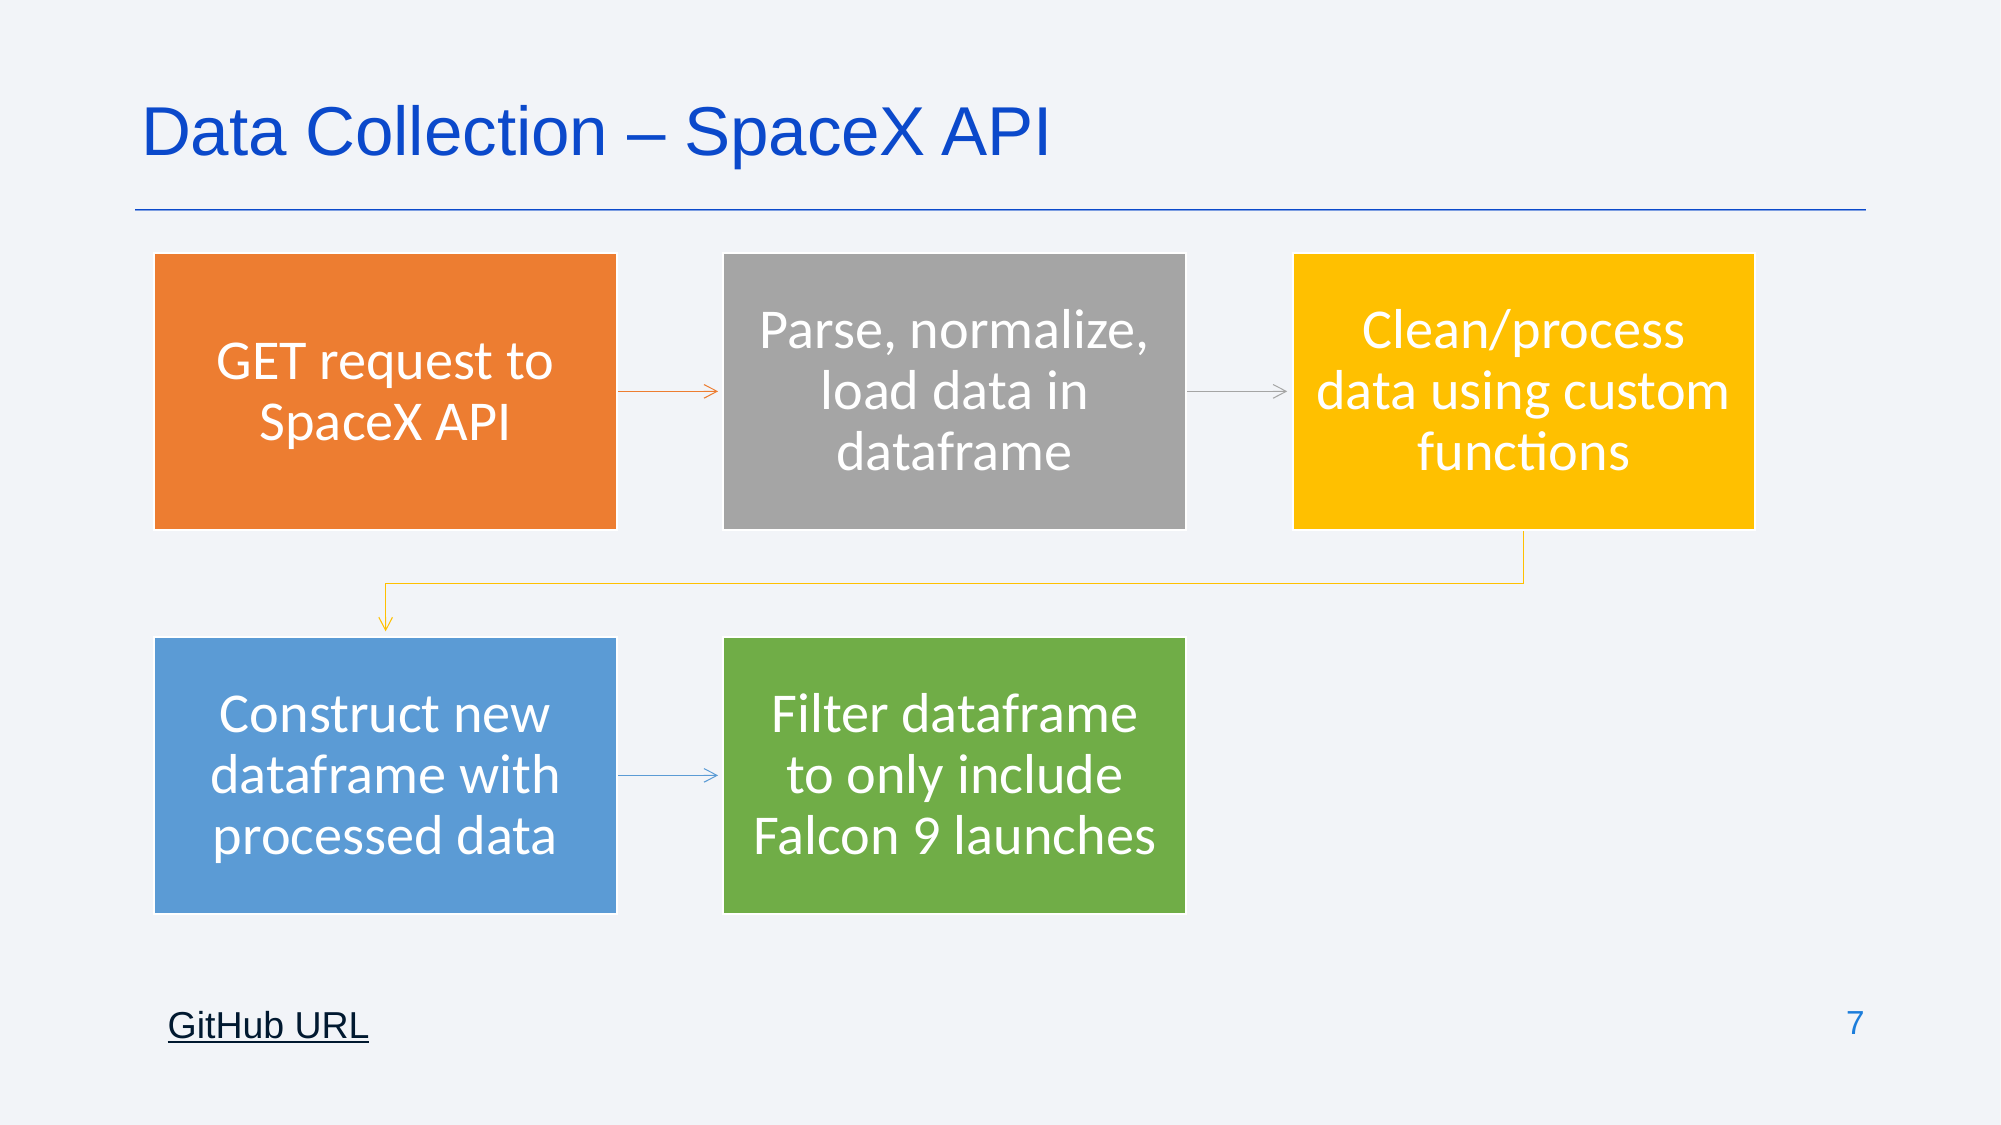

Data Collection – SpaceX API

GET request to SpaceX API

Parse, normalize, load data in dataframe

Clean/process data using custom functions

Construct new dataframe with processed data
Filter dataframe to only include Falcon 9 launches
7
GitHub URL